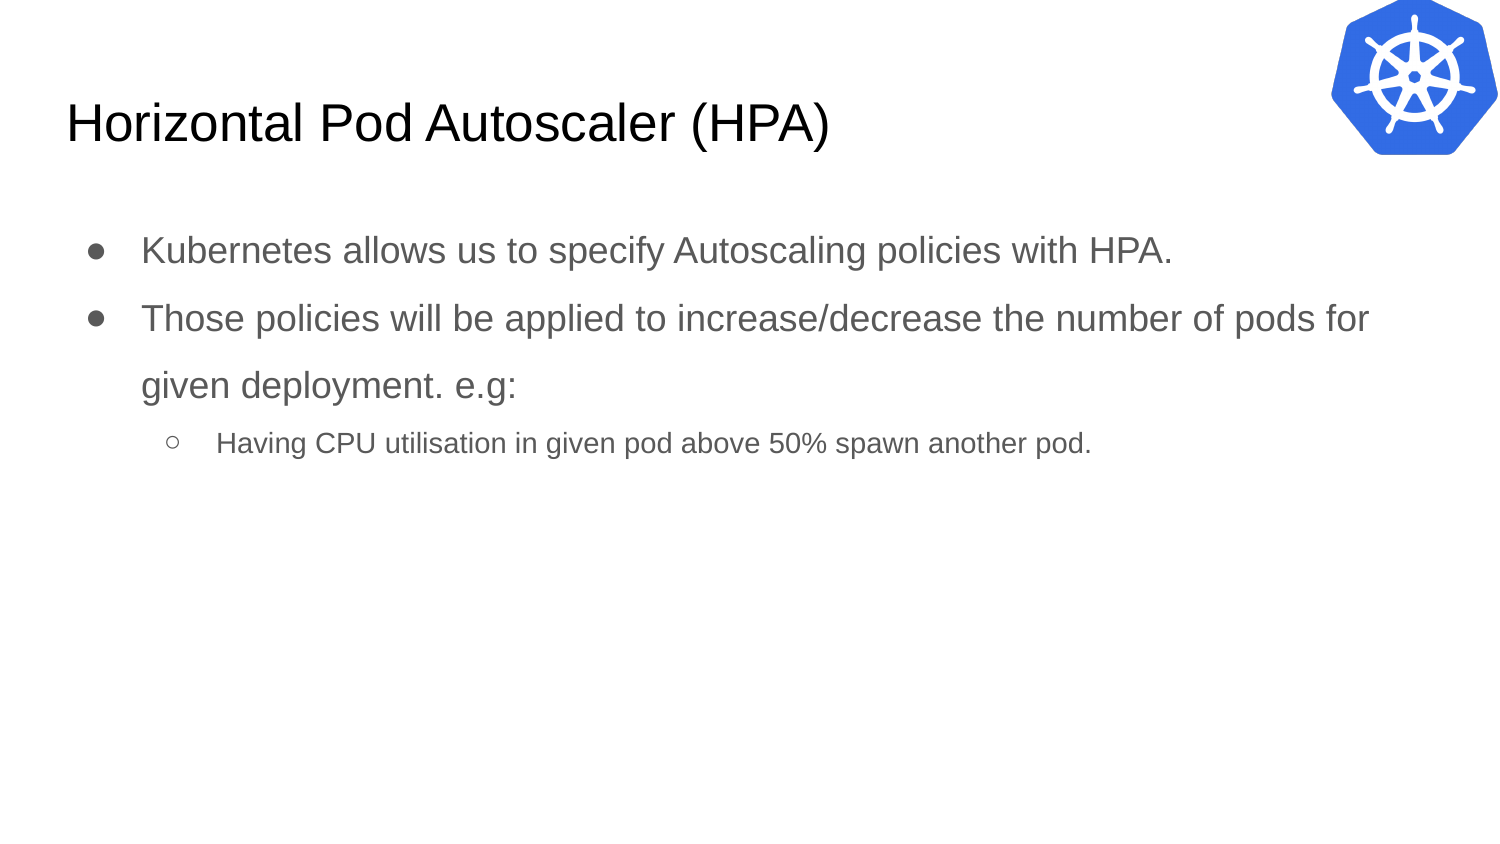

# Horizontal Pod Autoscaler (HPA)
Kubernetes allows us to specify Autoscaling policies with HPA.
Those policies will be applied to increase/decrease the number of pods for given deployment. e.g:
Having CPU utilisation in given pod above 50% spawn another pod.